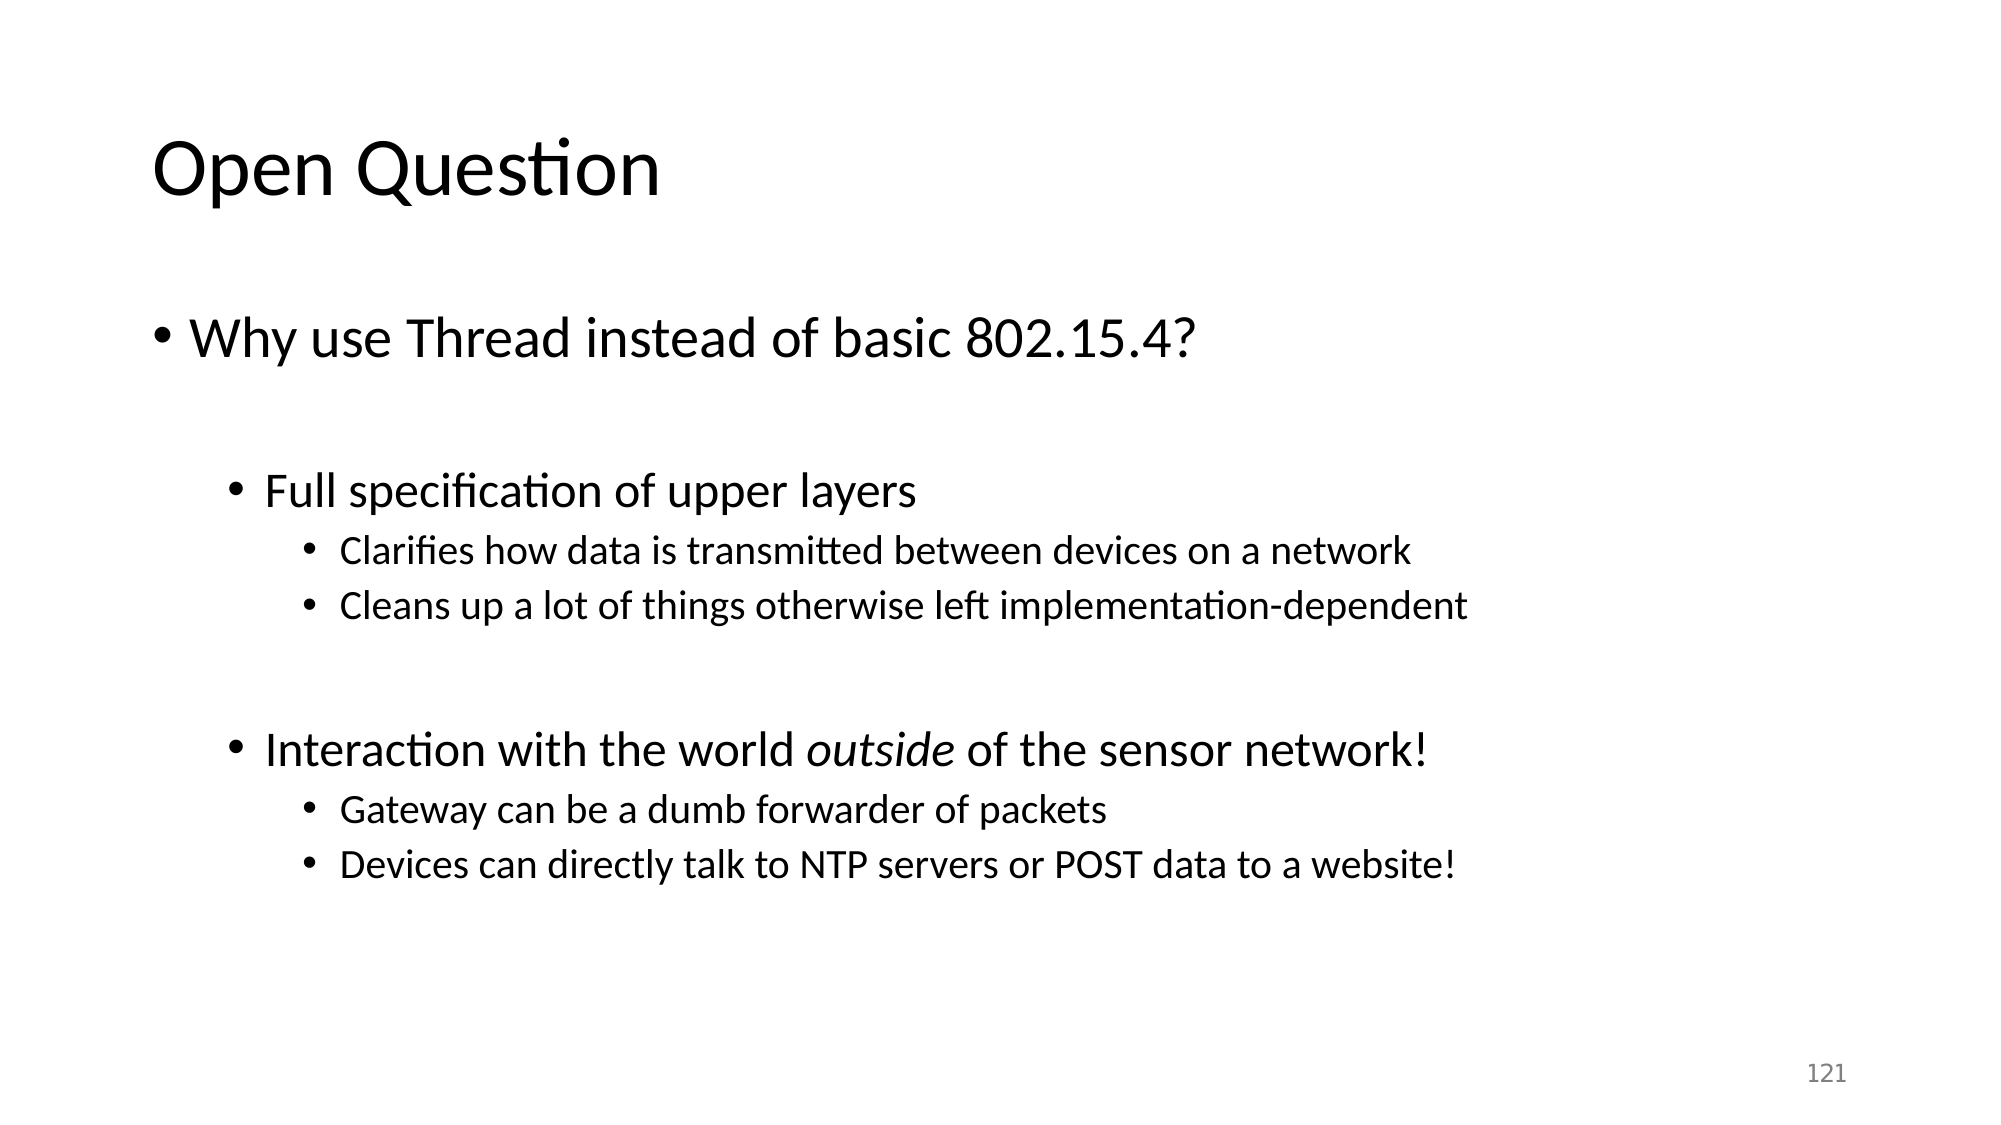

# Open Question
Why use Thread instead of basic 802.15.4?

Full specification of upper layers
Clarifies how data is transmitted between devices on a network
Cleans up a lot of things otherwise left implementation-dependent

Interaction with the world outside of the sensor network!
Gateway can be a dumb forwarder of packets
Devices can directly talk to NTP servers or POST data to a website!
121